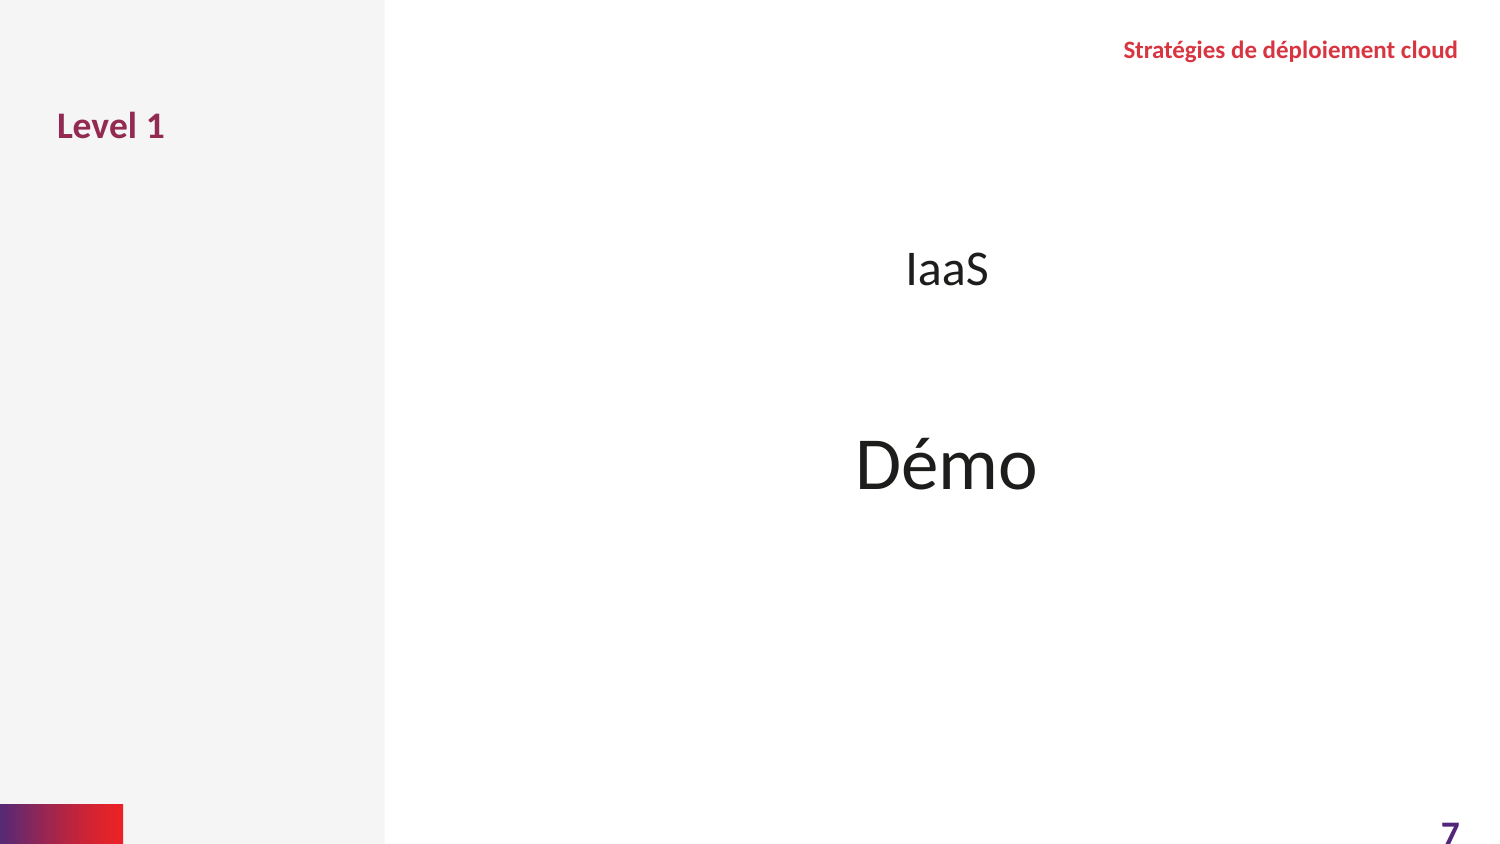

Level 1
Stratégies de déploiement cloud

#

IaaS

Démo